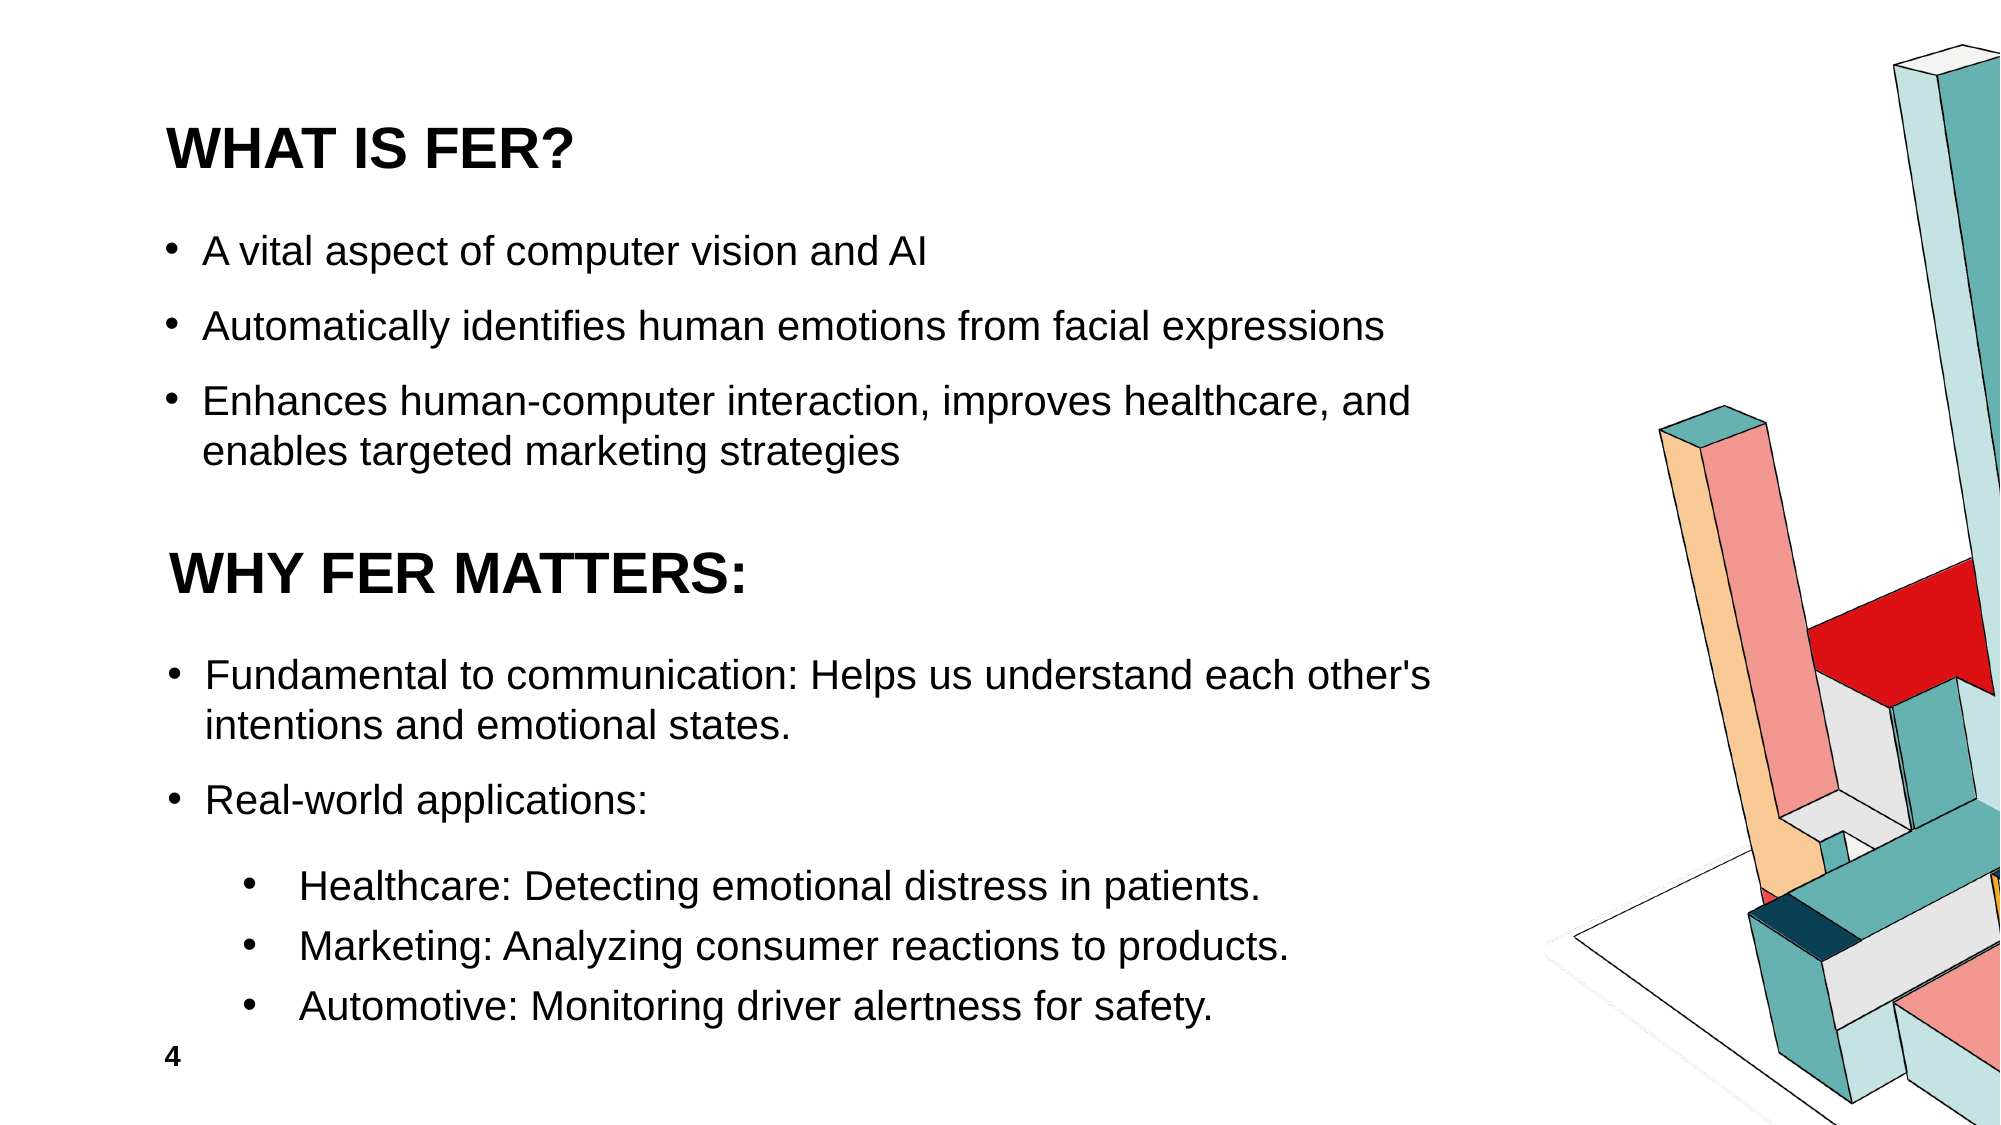

# What is FER?
A vital aspect of computer vision and AI
Automatically identifies human emotions from facial expressions
Enhances human-computer interaction, improves healthcare, and enables targeted marketing strategies
Why FER Matters:
Fundamental to communication: Helps us understand each other's intentions and emotional states.
Real-world applications:
Healthcare: Detecting emotional distress in patients.
Marketing: Analyzing consumer reactions to products.
Automotive: Monitoring driver alertness for safety.
4